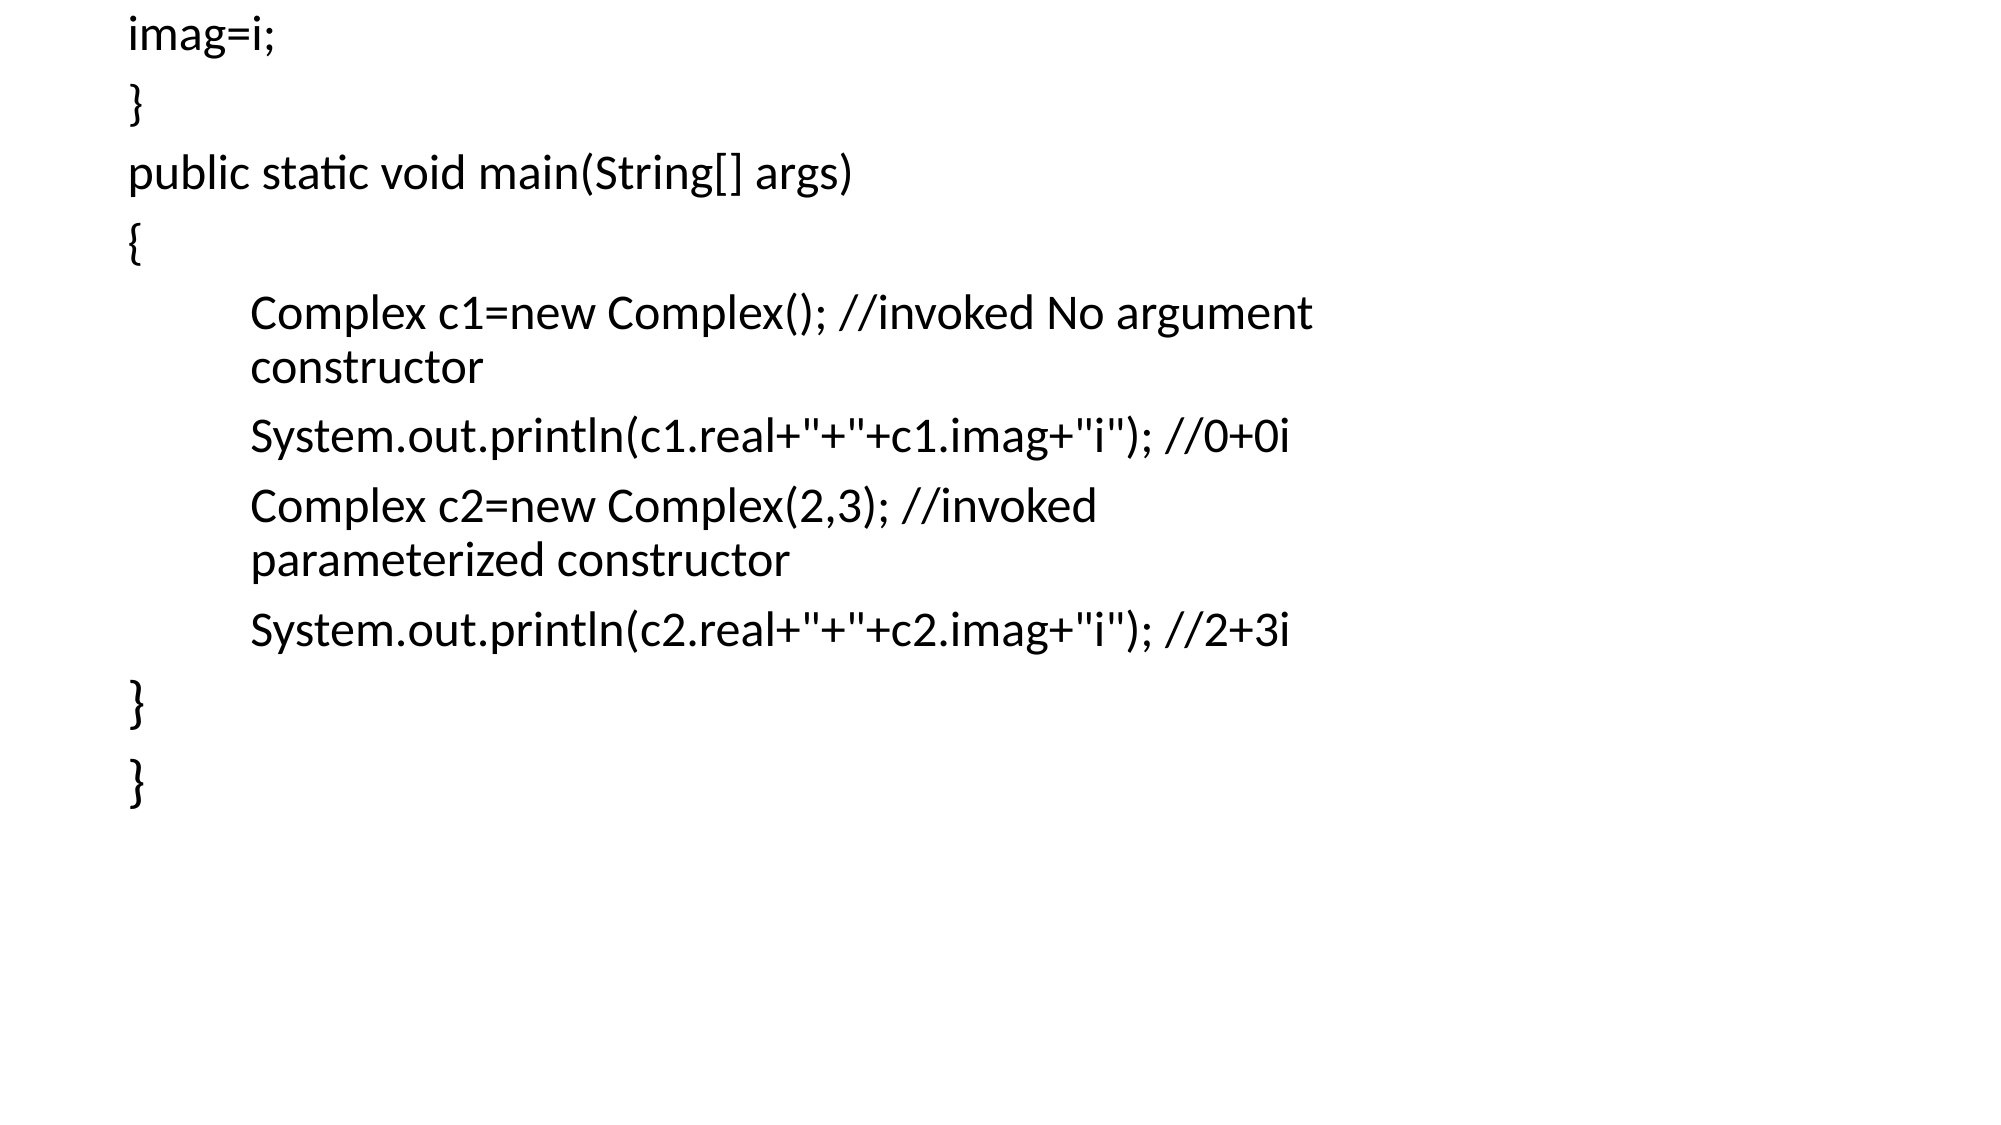

imag=i;
}
public static void main(String[] args)
{
Complex c1=new Complex(); //invoked No argument constructor
System.out.println(c1.real+"+"+c1.imag+"i"); //0+0i
Complex c2=new Complex(2,3); //invoked parameterized constructor
System.out.println(c2.real+"+"+c2.imag+"i"); //2+3i
}
}